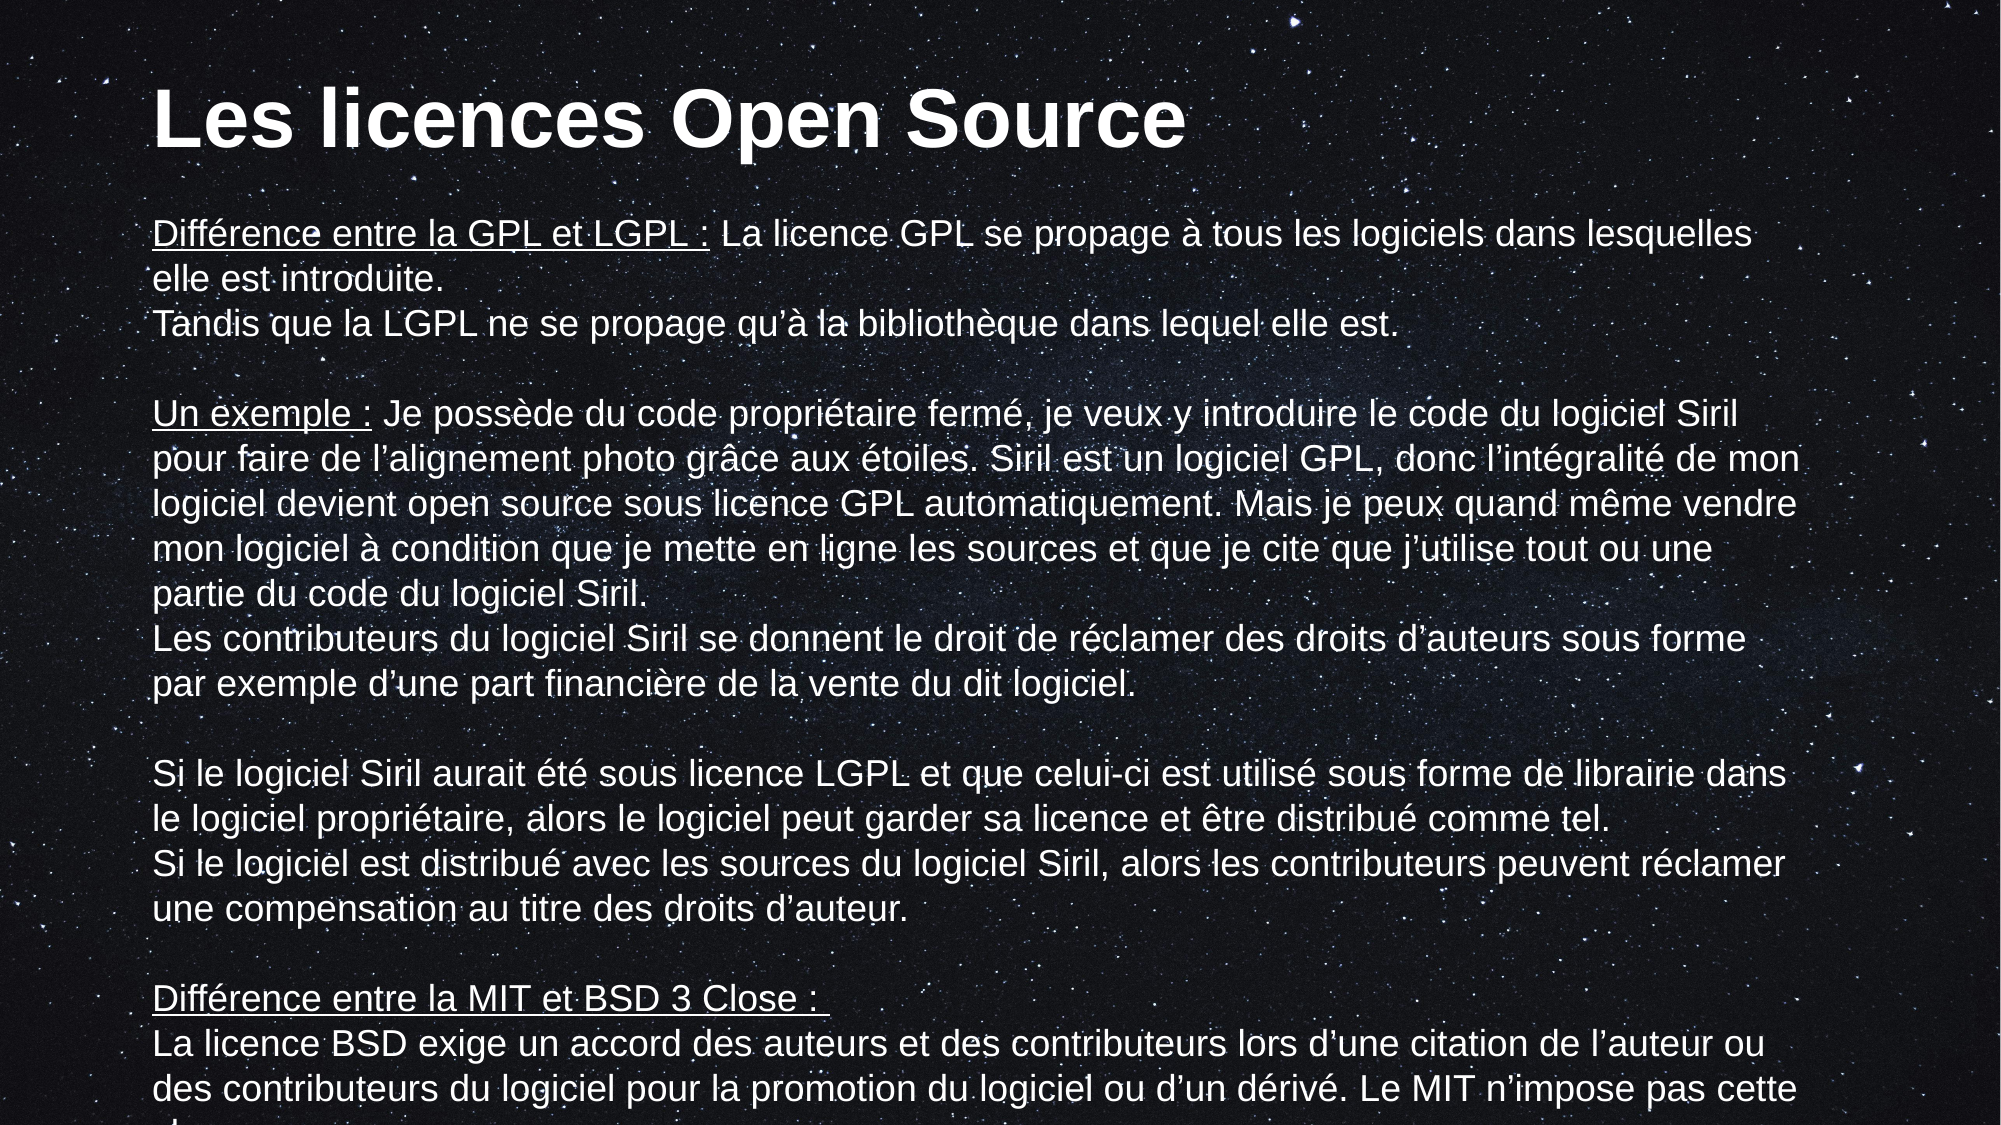

# Les licences Open Source
Différence entre la GPL et LGPL : La licence GPL se propage à tous les logiciels dans lesquelles elle est introduite.
Tandis que la LGPL ne se propage qu’à la bibliothèque dans lequel elle est.

Un exemple : Je possède du code propriétaire fermé, je veux y introduire le code du logiciel Siril pour faire de l’alignement photo grâce aux étoiles. Siril est un logiciel GPL, donc l’intégralité de mon logiciel devient open source sous licence GPL automatiquement. Mais je peux quand même vendre mon logiciel à condition que je mette en ligne les sources et que je cite que j’utilise tout ou une partie du code du logiciel Siril.
Les contributeurs du logiciel Siril se donnent le droit de réclamer des droits d’auteurs sous forme par exemple d’une part financière de la vente du dit logiciel.

Si le logiciel Siril aurait été sous licence LGPL et que celui-ci est utilisé sous forme de librairie dans le logiciel propriétaire, alors le logiciel peut garder sa licence et être distribué comme tel.
Si le logiciel est distribué avec les sources du logiciel Siril, alors les contributeurs peuvent réclamer une compensation au titre des droits d’auteur.

Différence entre la MIT et BSD 3 Close :
La licence BSD exige un accord des auteurs et des contributeurs lors d’une citation de l’auteur ou des contributeurs du logiciel pour la promotion du logiciel ou d’un dérivé. Le MIT n’impose pas cette clause.